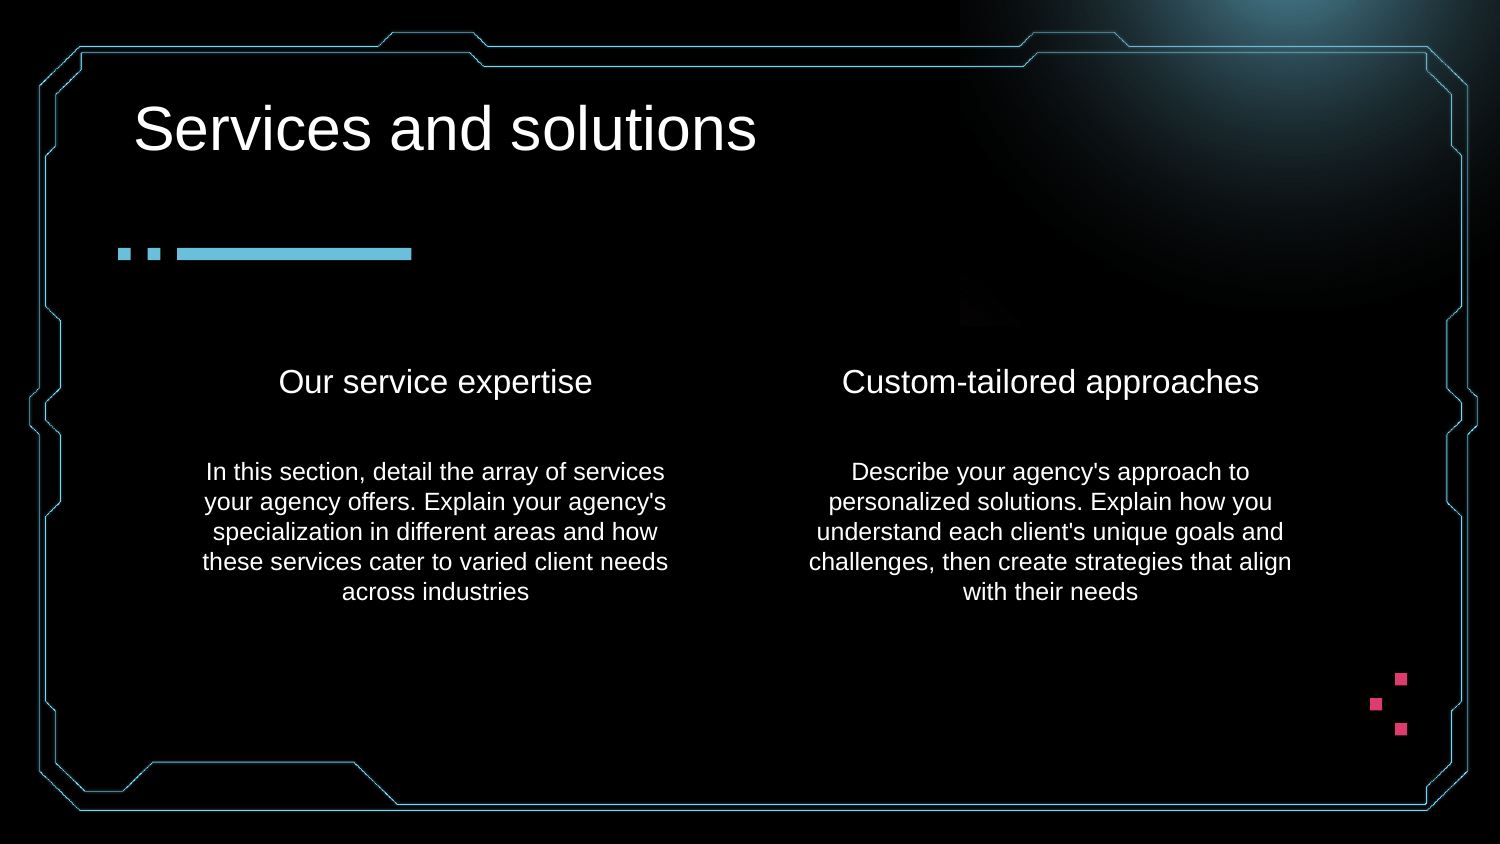

# Services and solutions

Our service expertise
Custom-tailored approaches
In this section, detail the array of services your agency offers. Explain your agency's specialization in different areas and how these services cater to varied client needs across industries
Describe your agency's approach to personalized solutions. Explain how you understand each client's unique goals and challenges, then create strategies that align with their needs